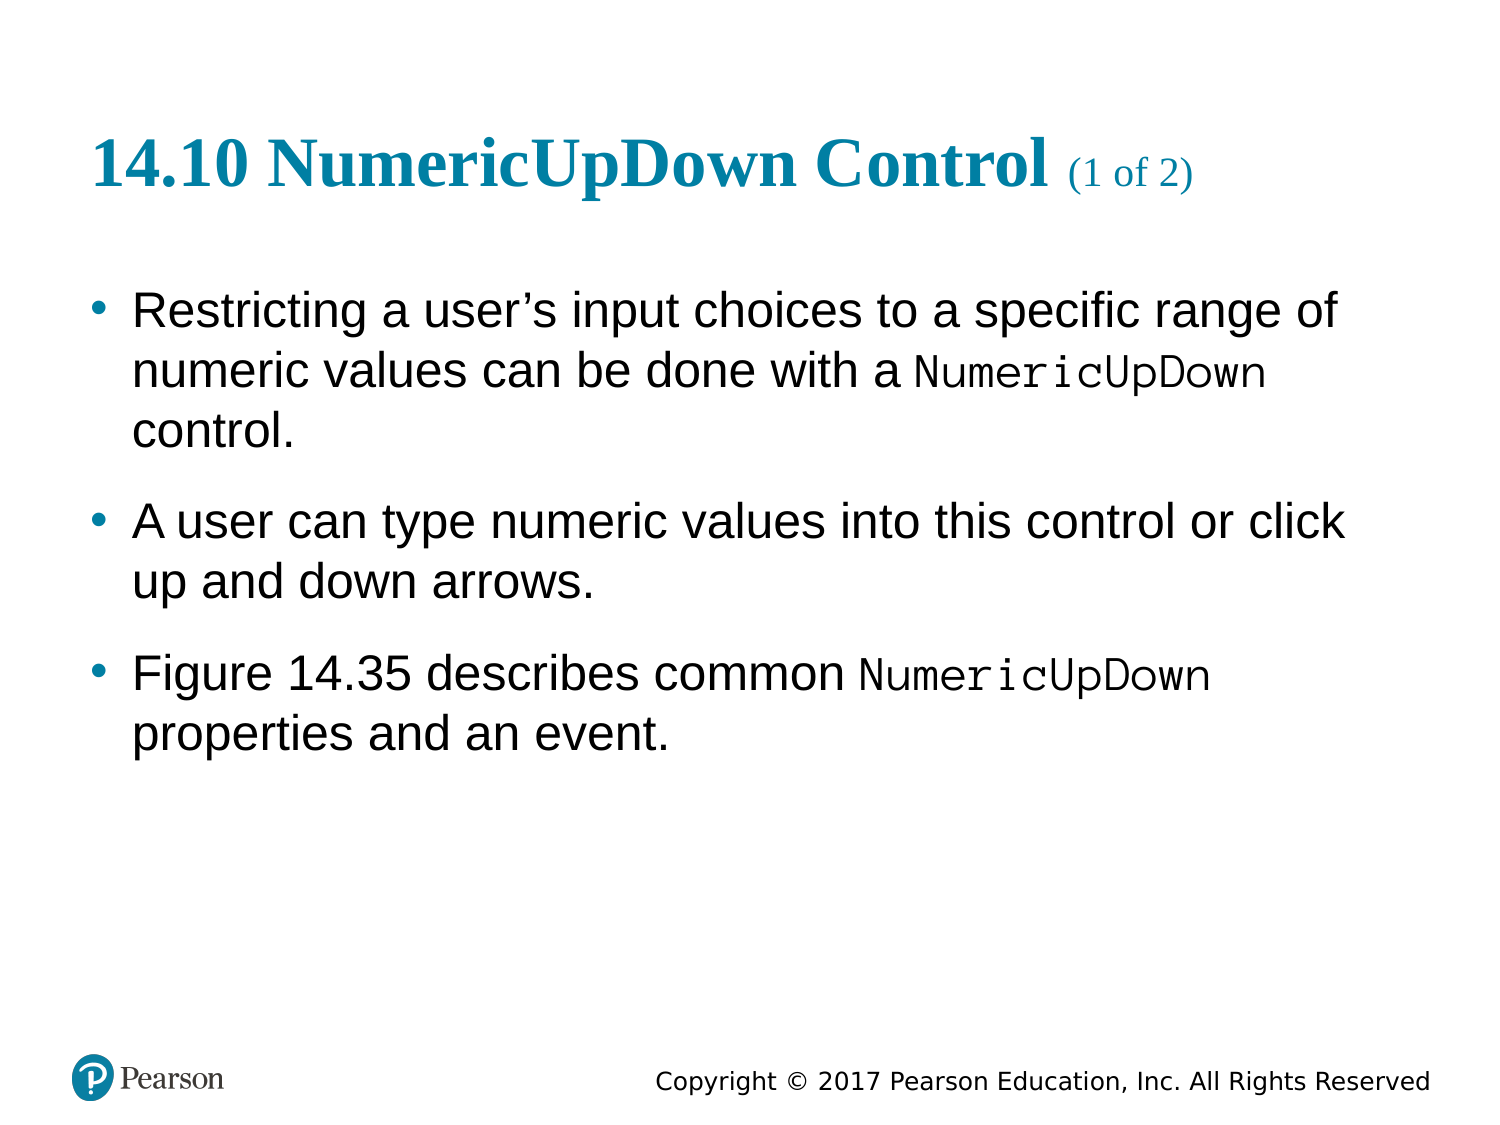

# 14.10 NumericUpDown Control (1 of 2)
Restricting a user’s input choices to a specific range of numeric values can be done with a NumericUpDown control.
A user can type numeric values into this control or click up and down arrows.
Figure 14.35 describes common NumericUpDown properties and an event.